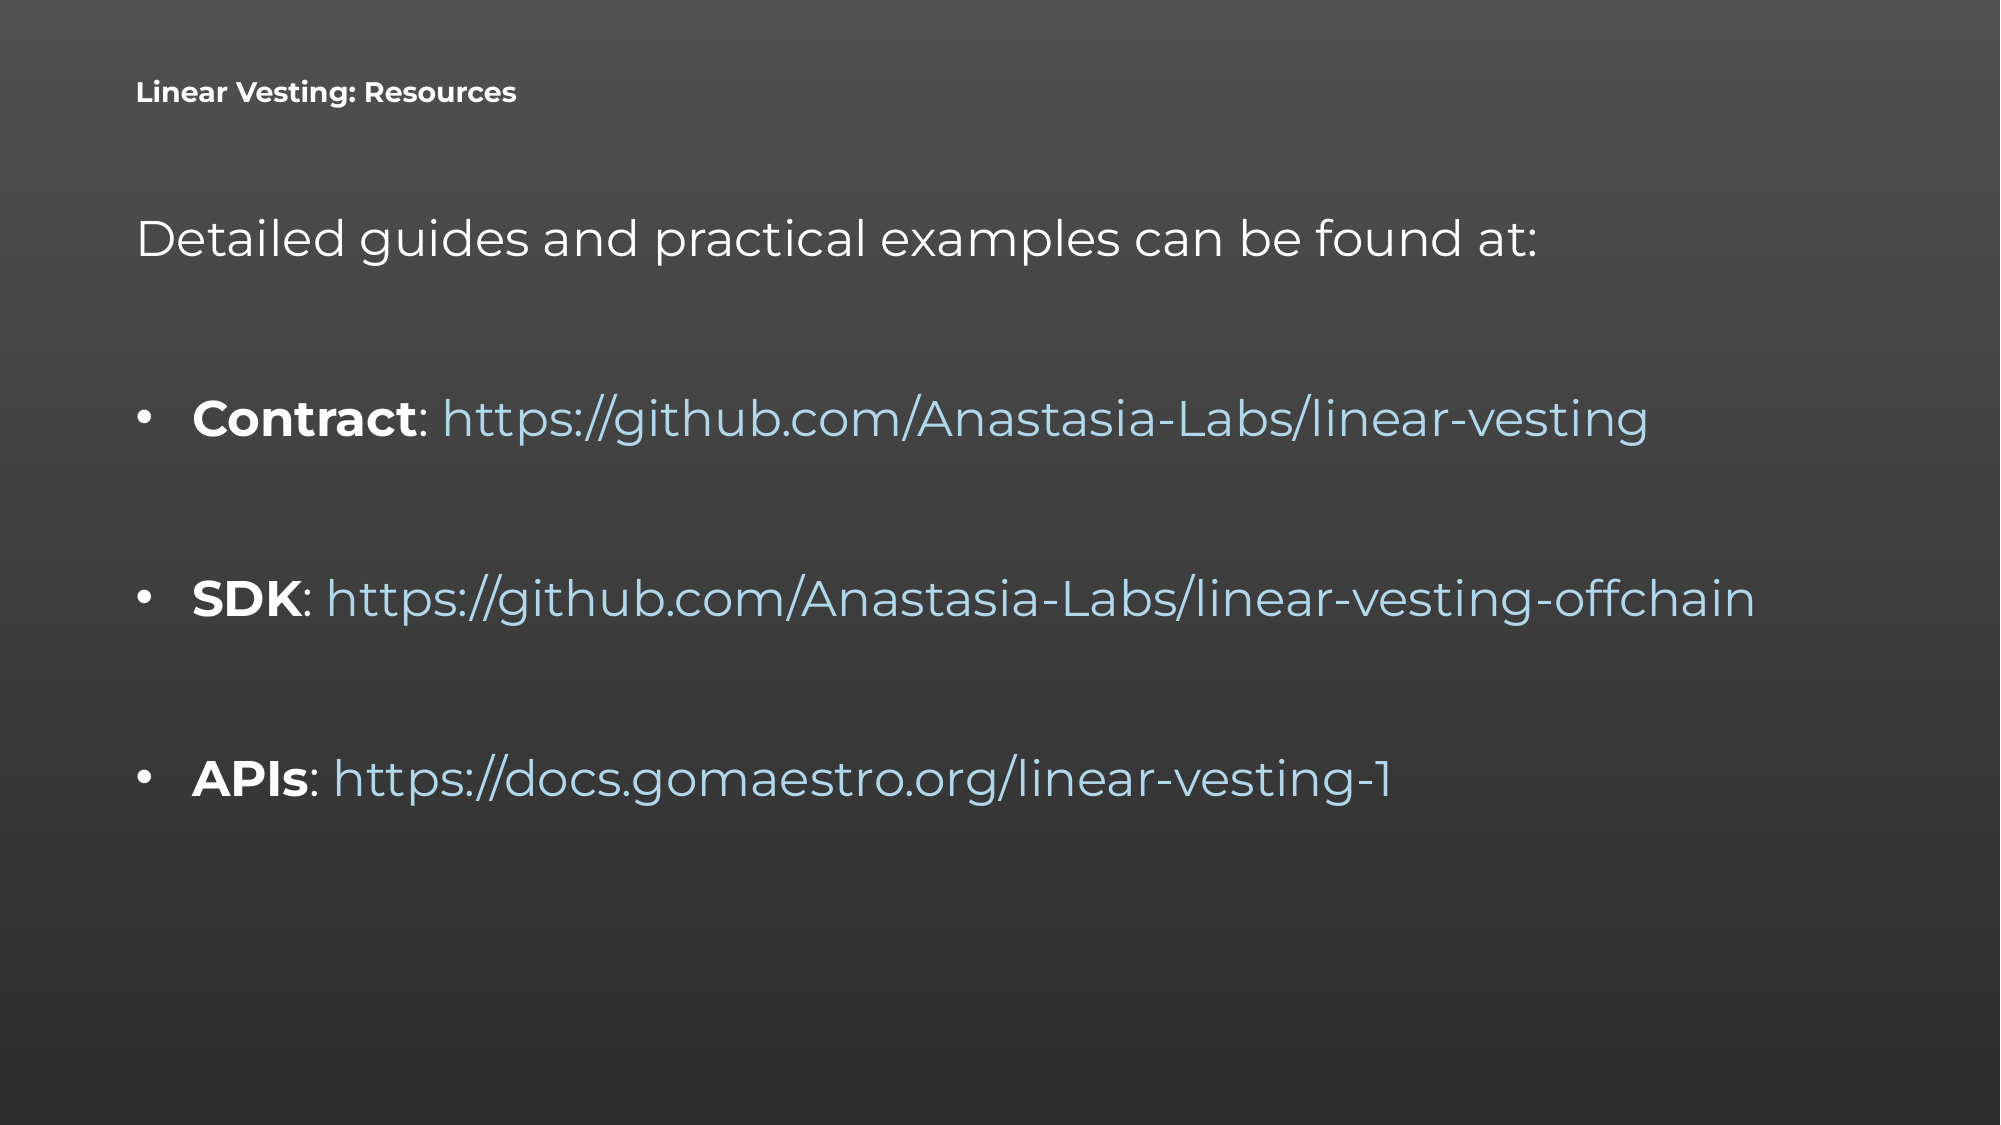

# Linear Vesting: Resources
Detailed guides and practical examples can be found at:

Contract: https://github.com/Anastasia-Labs/linear-vesting

SDK: https://github.com/Anastasia-Labs/linear-vesting-offchain

APIs: https://docs.gomaestro.org/linear-vesting-1